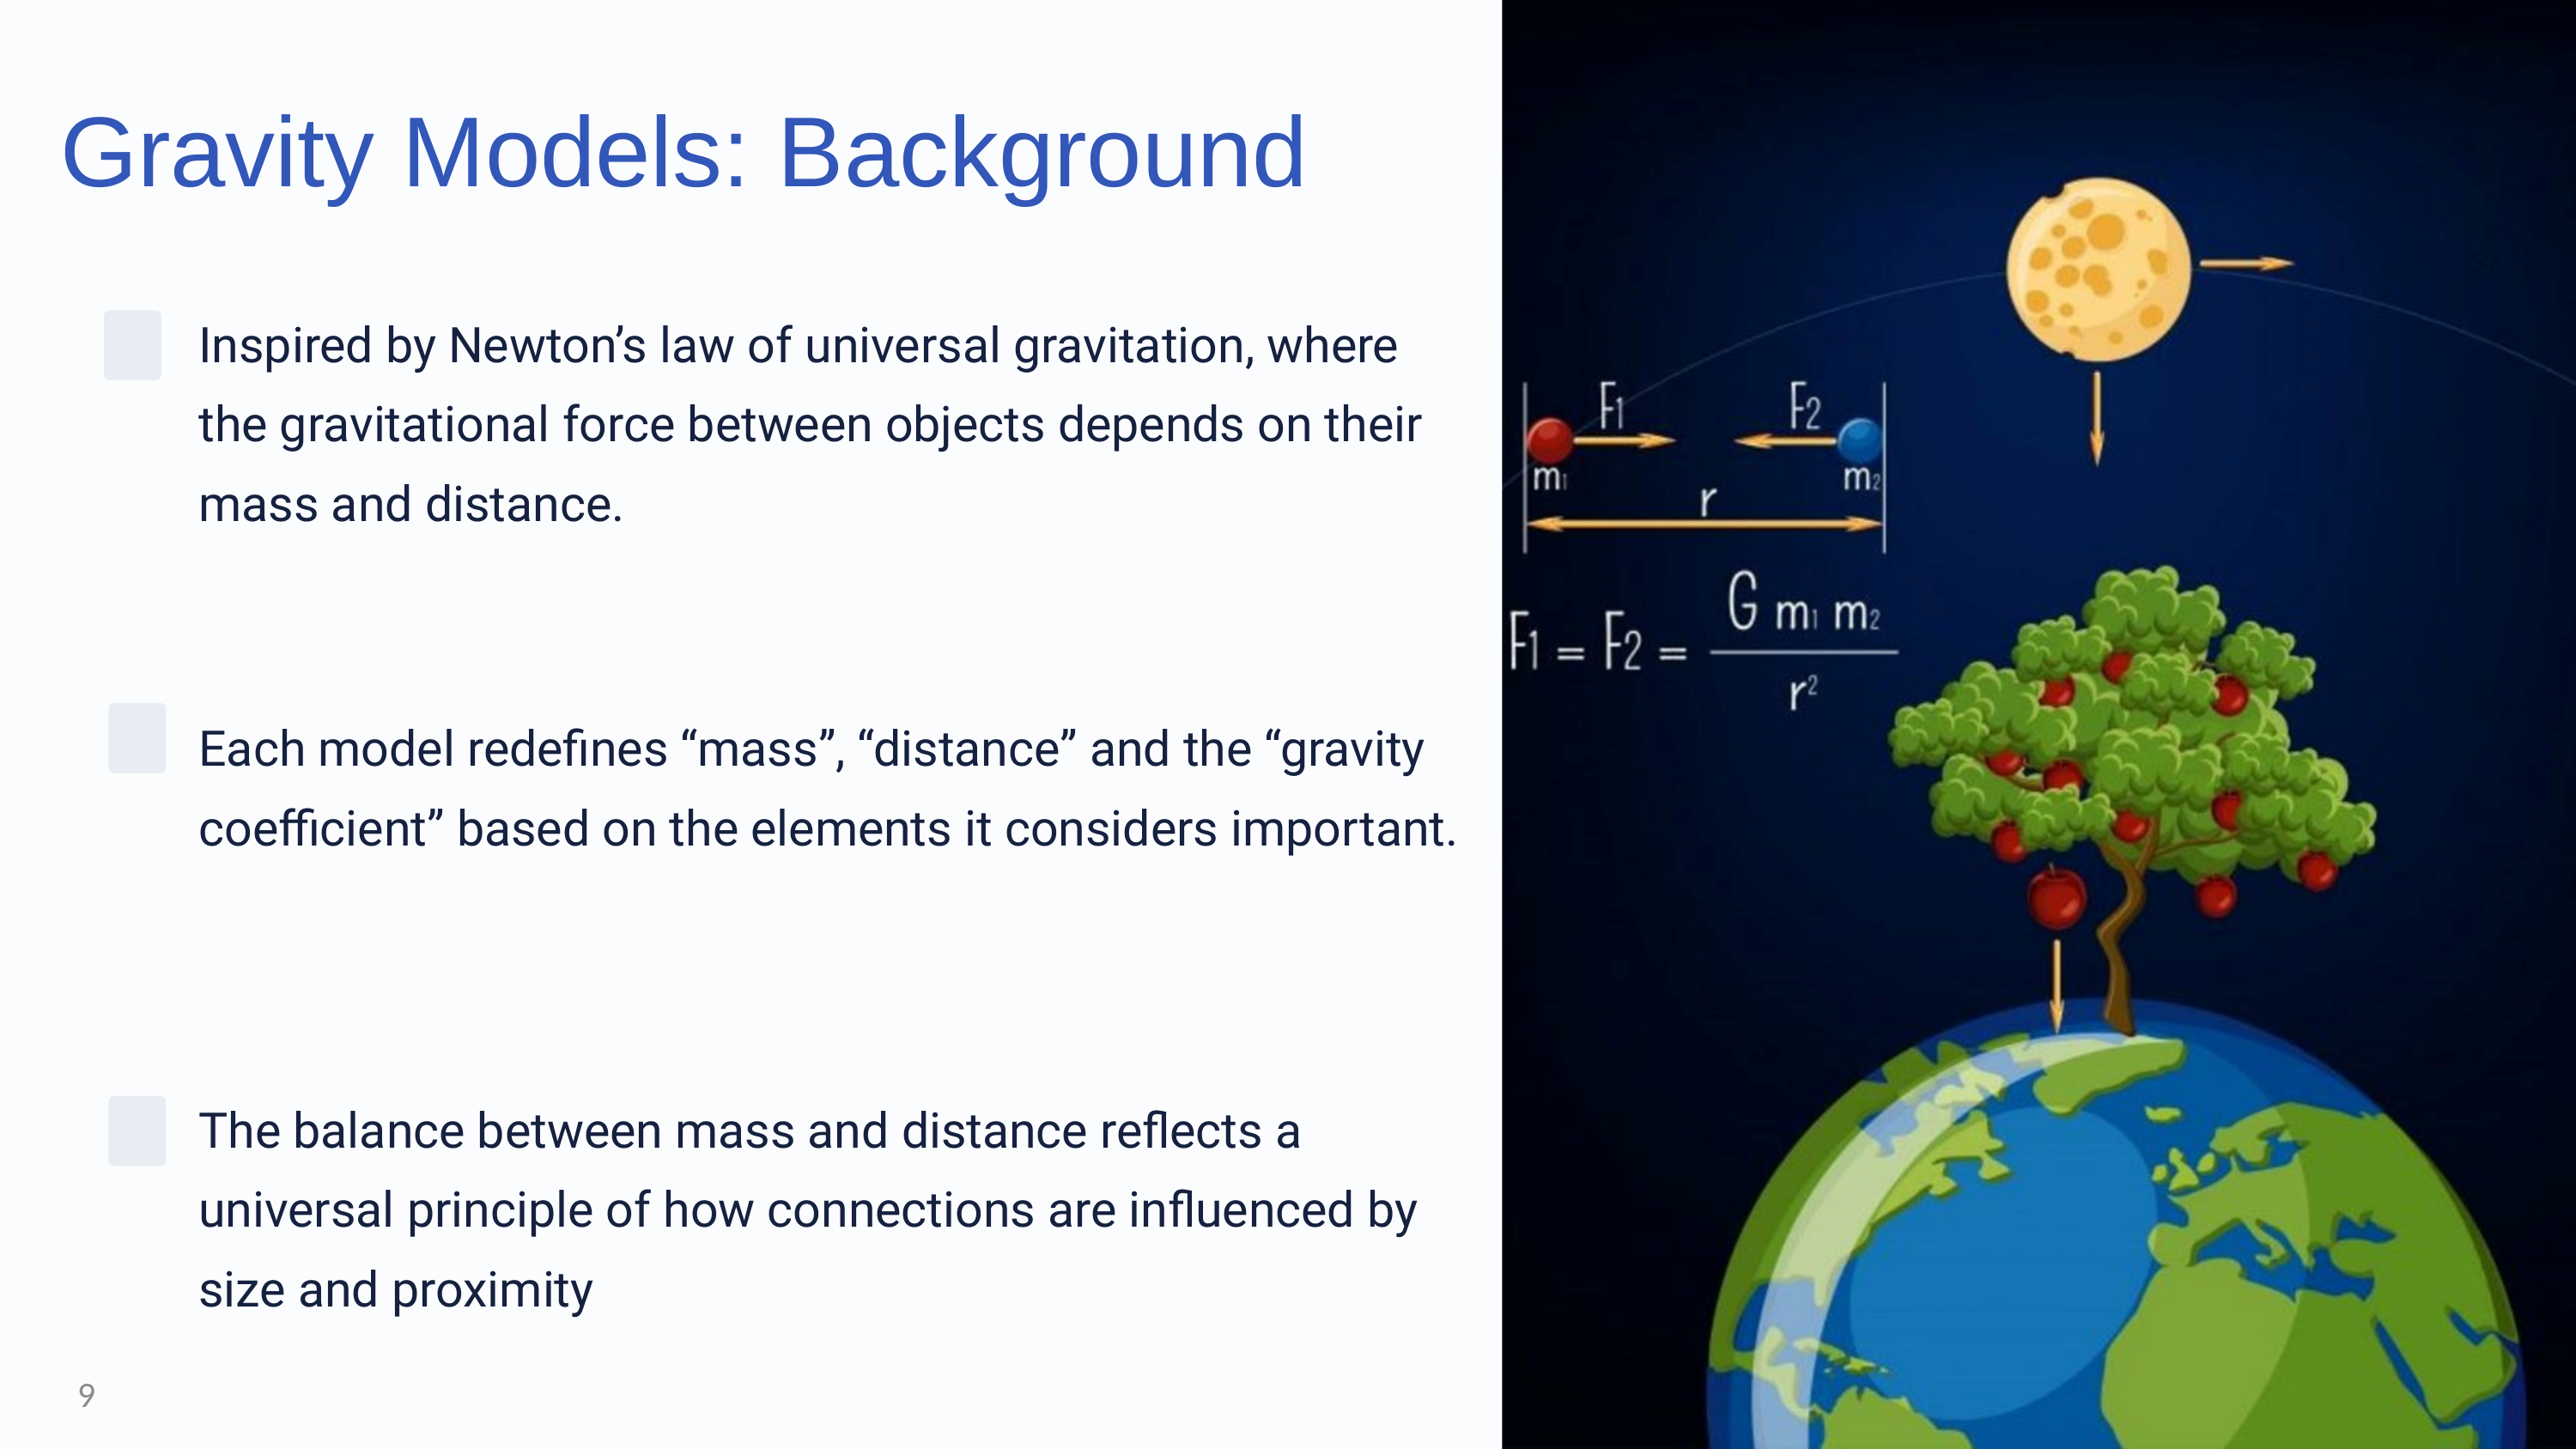

Gravity Models: Background
Inspired by Newton’s law of universal gravitation, where the gravitational force between objects depends on their mass and distance.

Each model redefines “mass”, “distance” and the “gravity coefficient” based on the elements it considers important.

The balance between mass and distance reflects a universal principle of how connections are influenced by size and proximity

9